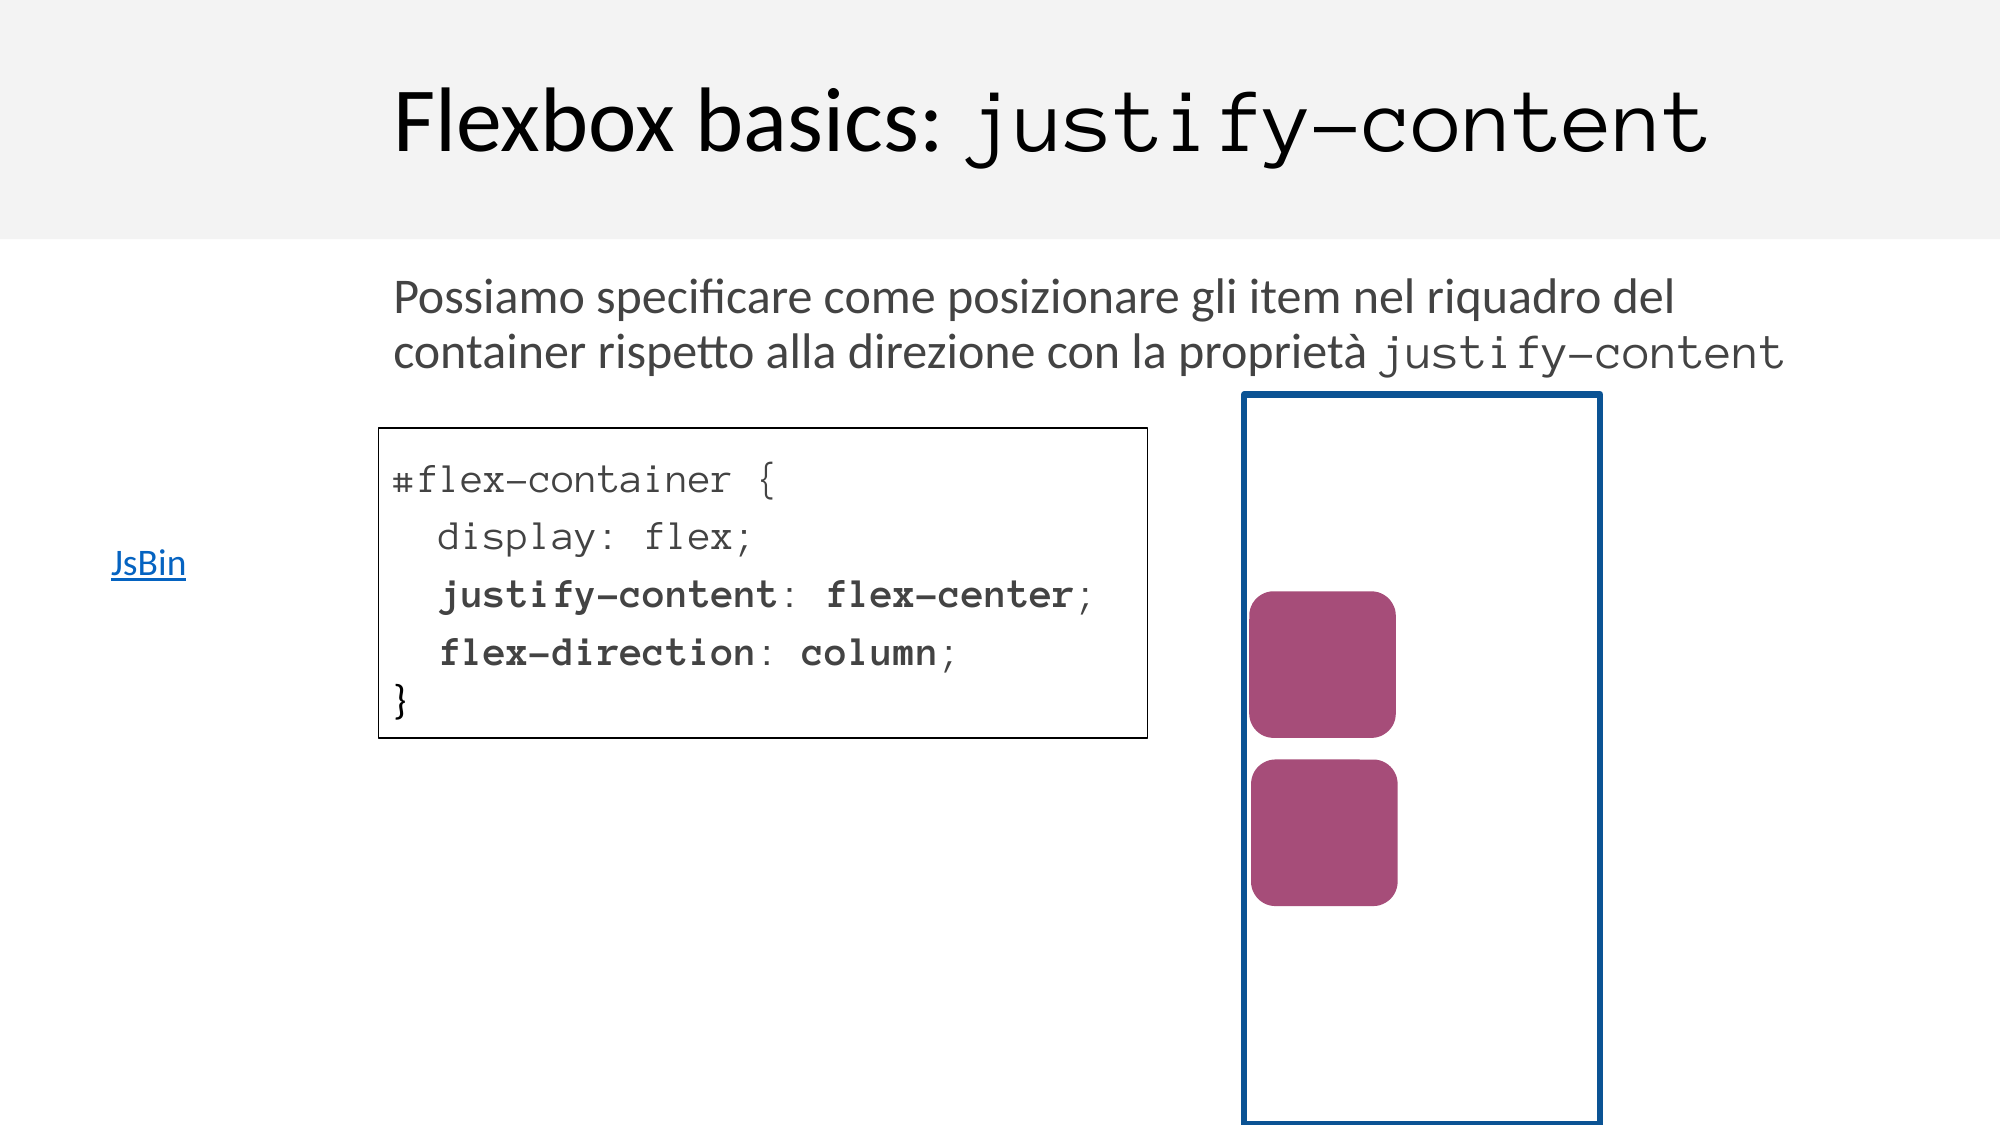

# Flexbox basics: justify-content
Possiamo specificare come posizionare gli item nel riquadro del container rispetto alla direzione con la proprietà justify-content
#flex-container {
  display: flex;
  justify-content: flex-center;
  flex-direction: column;
}
JsBin